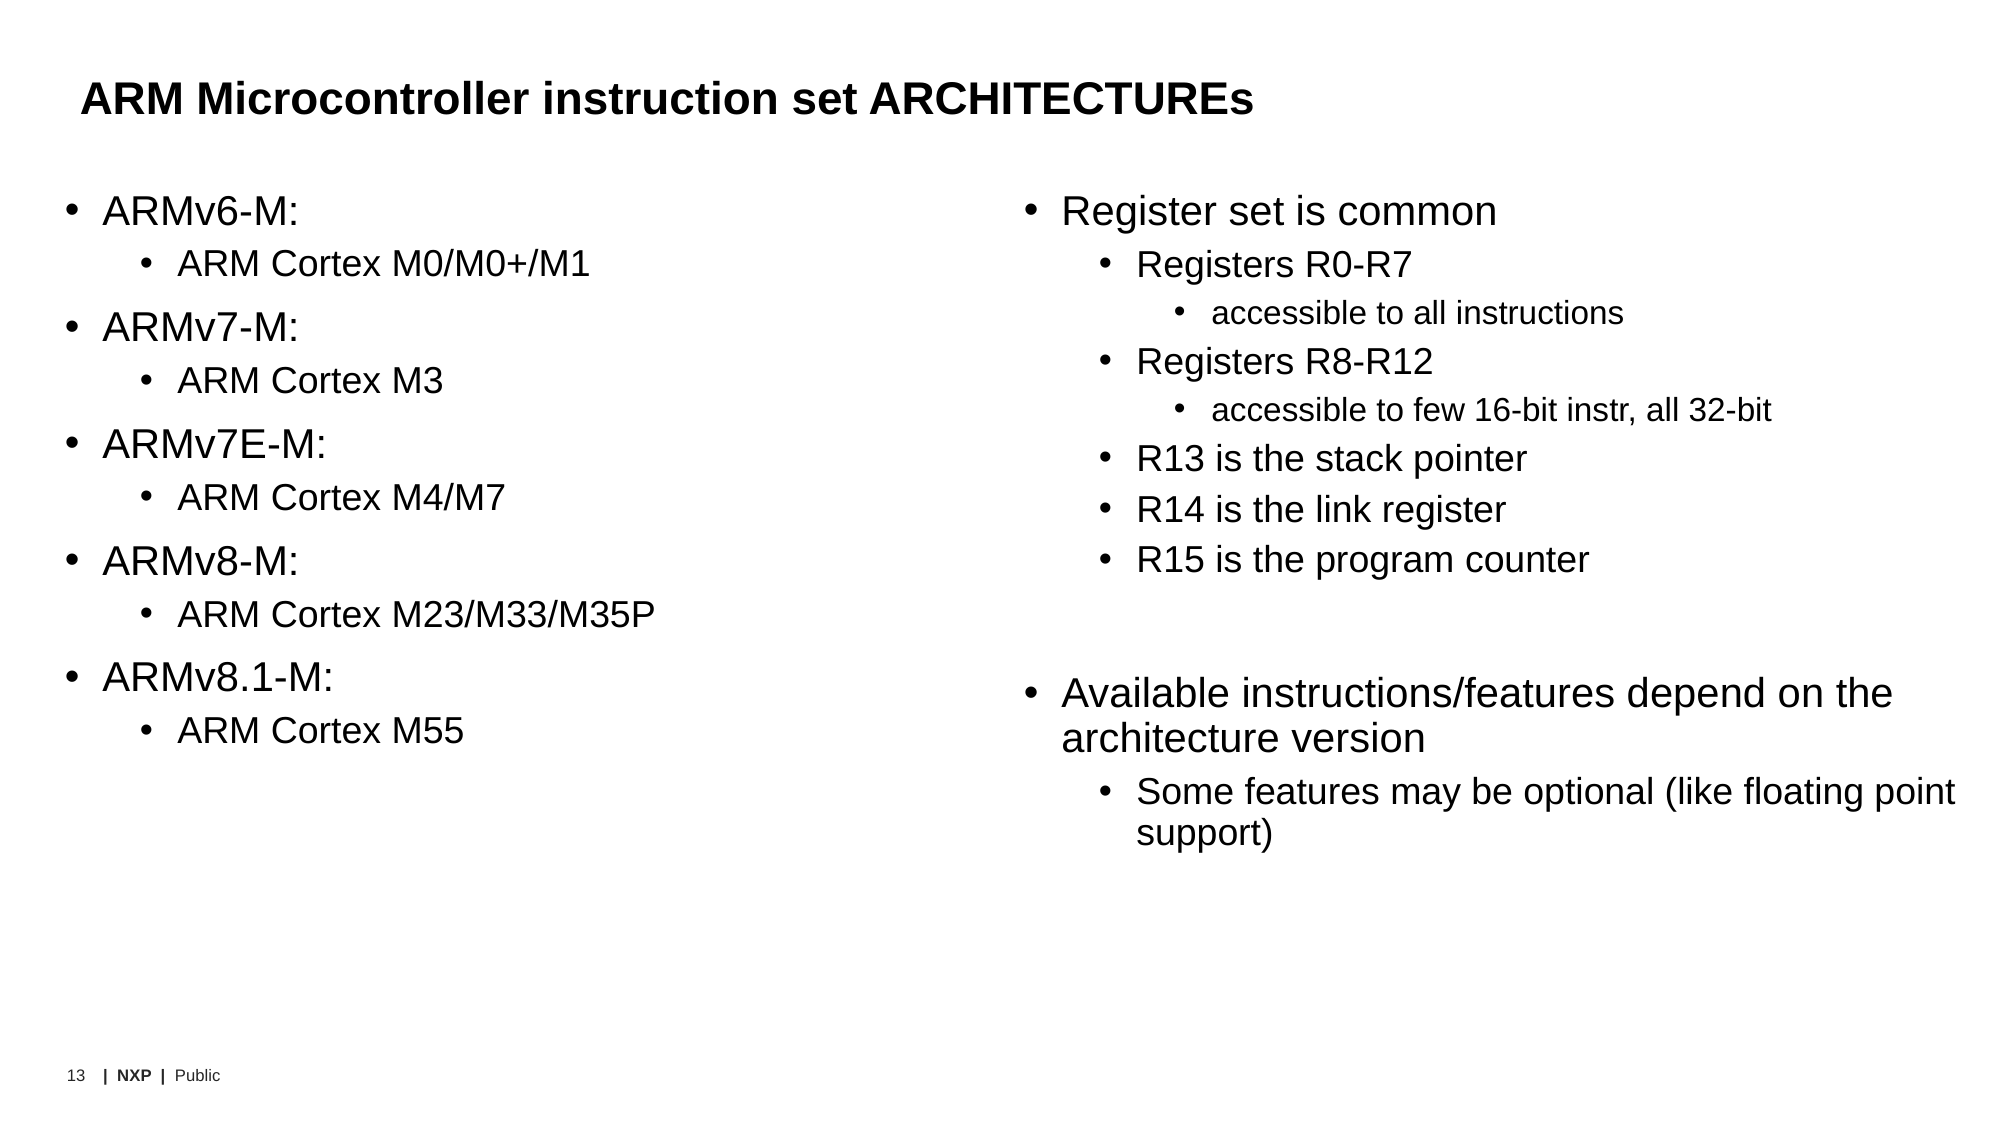

# ARM Microcontroller instruction set ARCHITECTUREs
ARMv6-M:
ARM Cortex M0/M0+/M1
ARMv7-M:
ARM Cortex M3
ARMv7E-M:
ARM Cortex M4/M7
ARMv8-M:
ARM Cortex M23/M33/M35P
ARMv8.1-M:
ARM Cortex M55
Register set is common
Registers R0-R7
accessible to all instructions
Registers R8-R12
accessible to few 16-bit instr, all 32-bit
R13 is the stack pointer
R14 is the link register
R15 is the program counter

Available instructions/features depend on the architecture version
Some features may be optional (like floating point support)